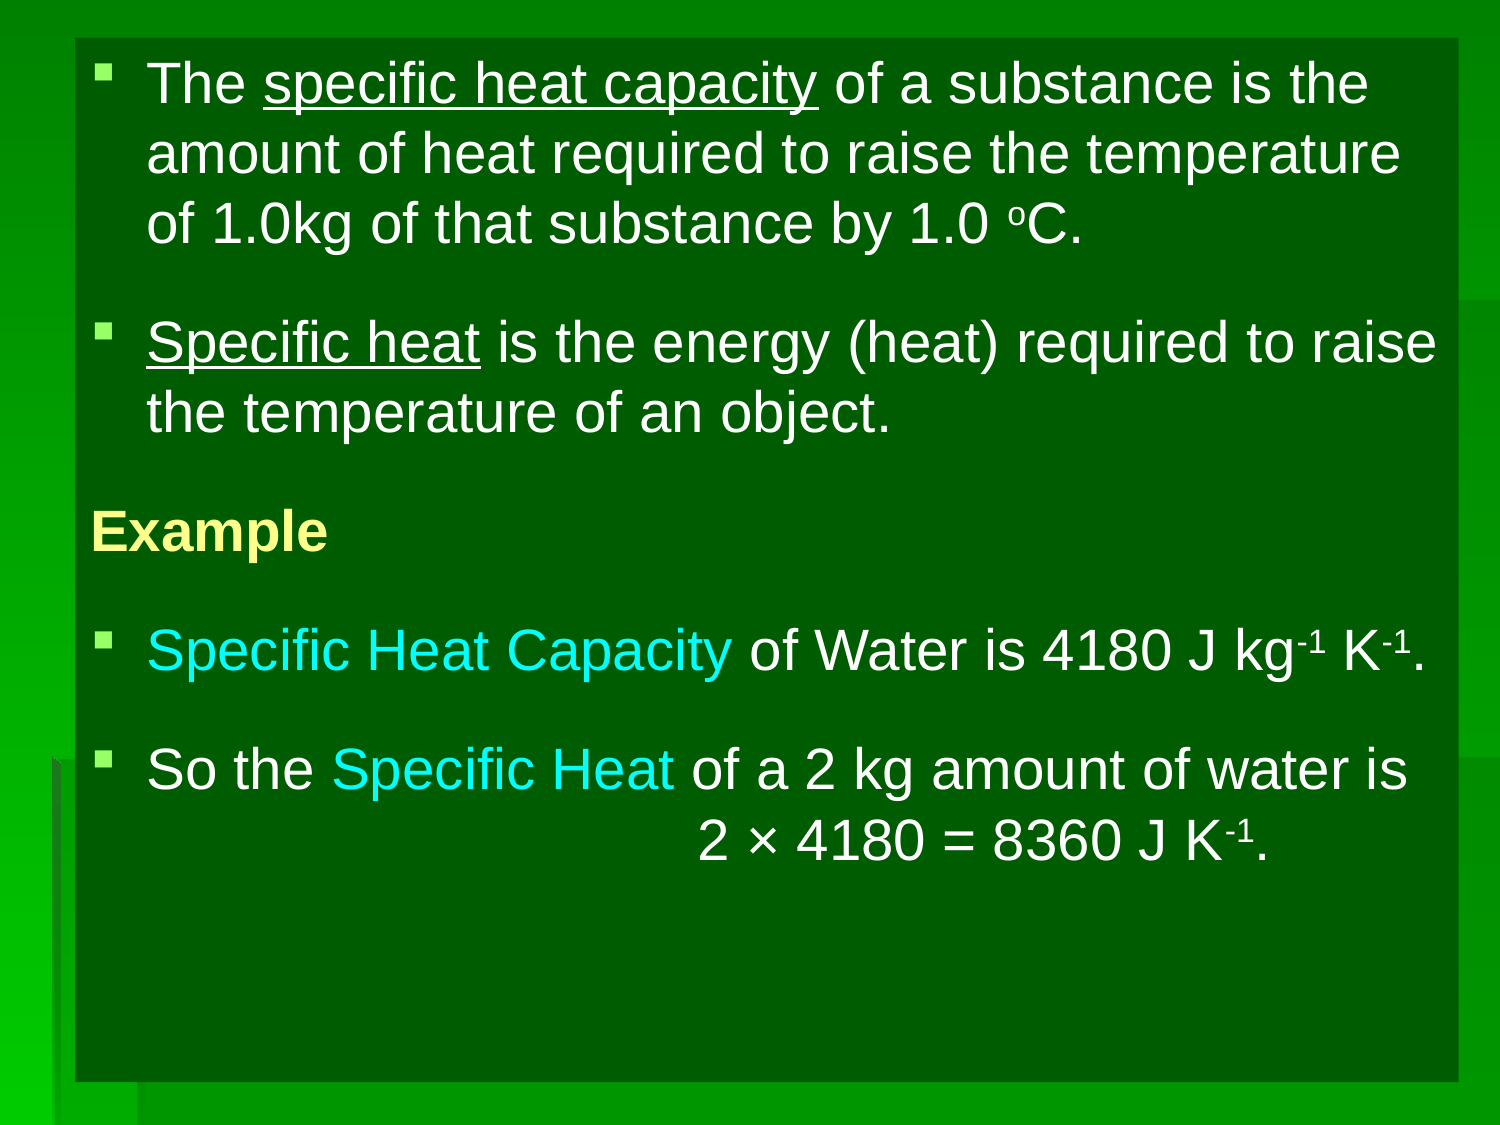

The specific heat capacity of a substance is the amount of heat required to raise the temperature of 1.0kg of that substance by 1.0 oC.
Specific heat is the energy (heat) required to raise the temperature of an object.
Example
Specific Heat Capacity of Water is 4180 J kg-1 K-1.
So the Specific Heat of a 2 kg amount of water is                                     2 × 4180 = 8360 J K-1.